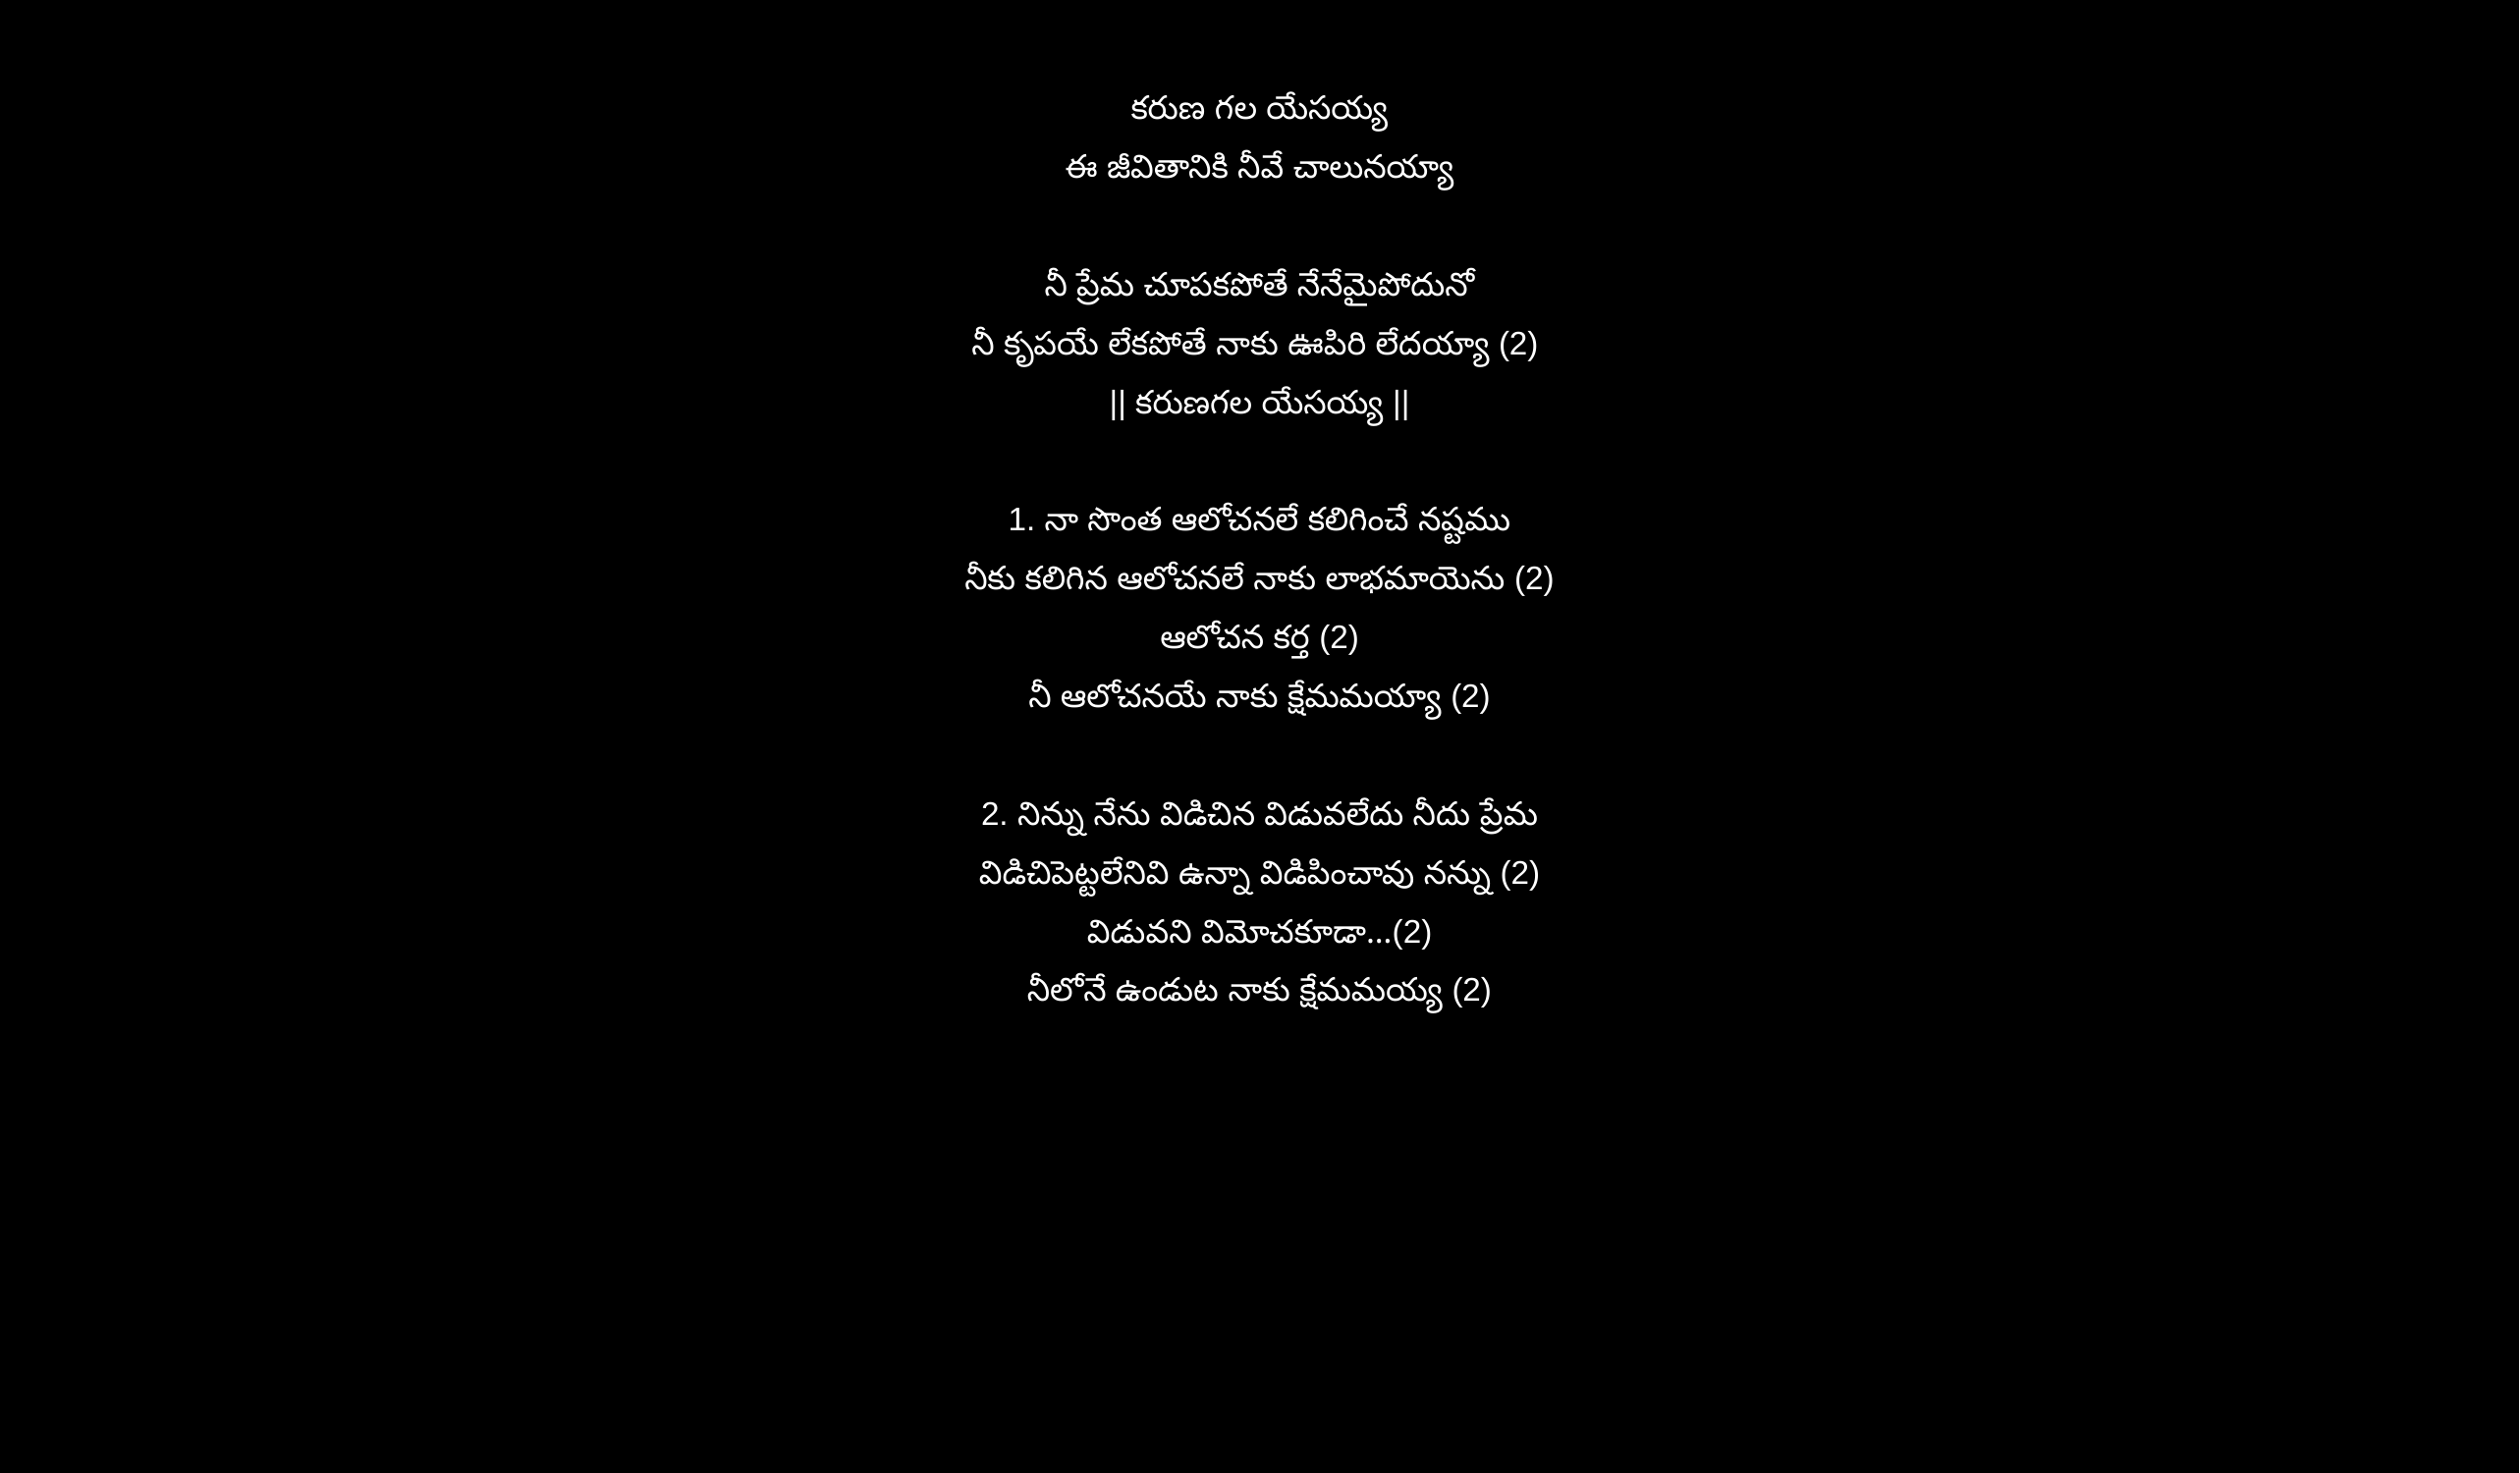

కరుణ గల యేసయ్య
ఈ జీవితానికి నీవే చాలునయ్యా

నీ ప్రేమ చూపకపోతే నేనేమైపోదునో
నీ కృపయే లేకపోతే నాకు ఊపిరి లేదయ్యా (2)
|| కరుణగల యేసయ్య ||

1. నా సొంత ఆలోచనలే కలిగించే నష్టము
నీకు కలిగిన ఆలోచనలే నాకు లాభమాయెను (2)
ఆలోచన కర్త (2)
నీ ఆలోచనయే నాకు క్షేమమయ్యా (2)

2. నిన్ను నేను విడిచిన విడువలేదు నీదు ప్రేమ
విడిచిపెట్టలేనివి ఉన్నా విడిపించావు నన్ను (2)
విడువని విమోచకూడా…(2)
నీలోనే ఉండుట నాకు క్షేమమయ్య (2)